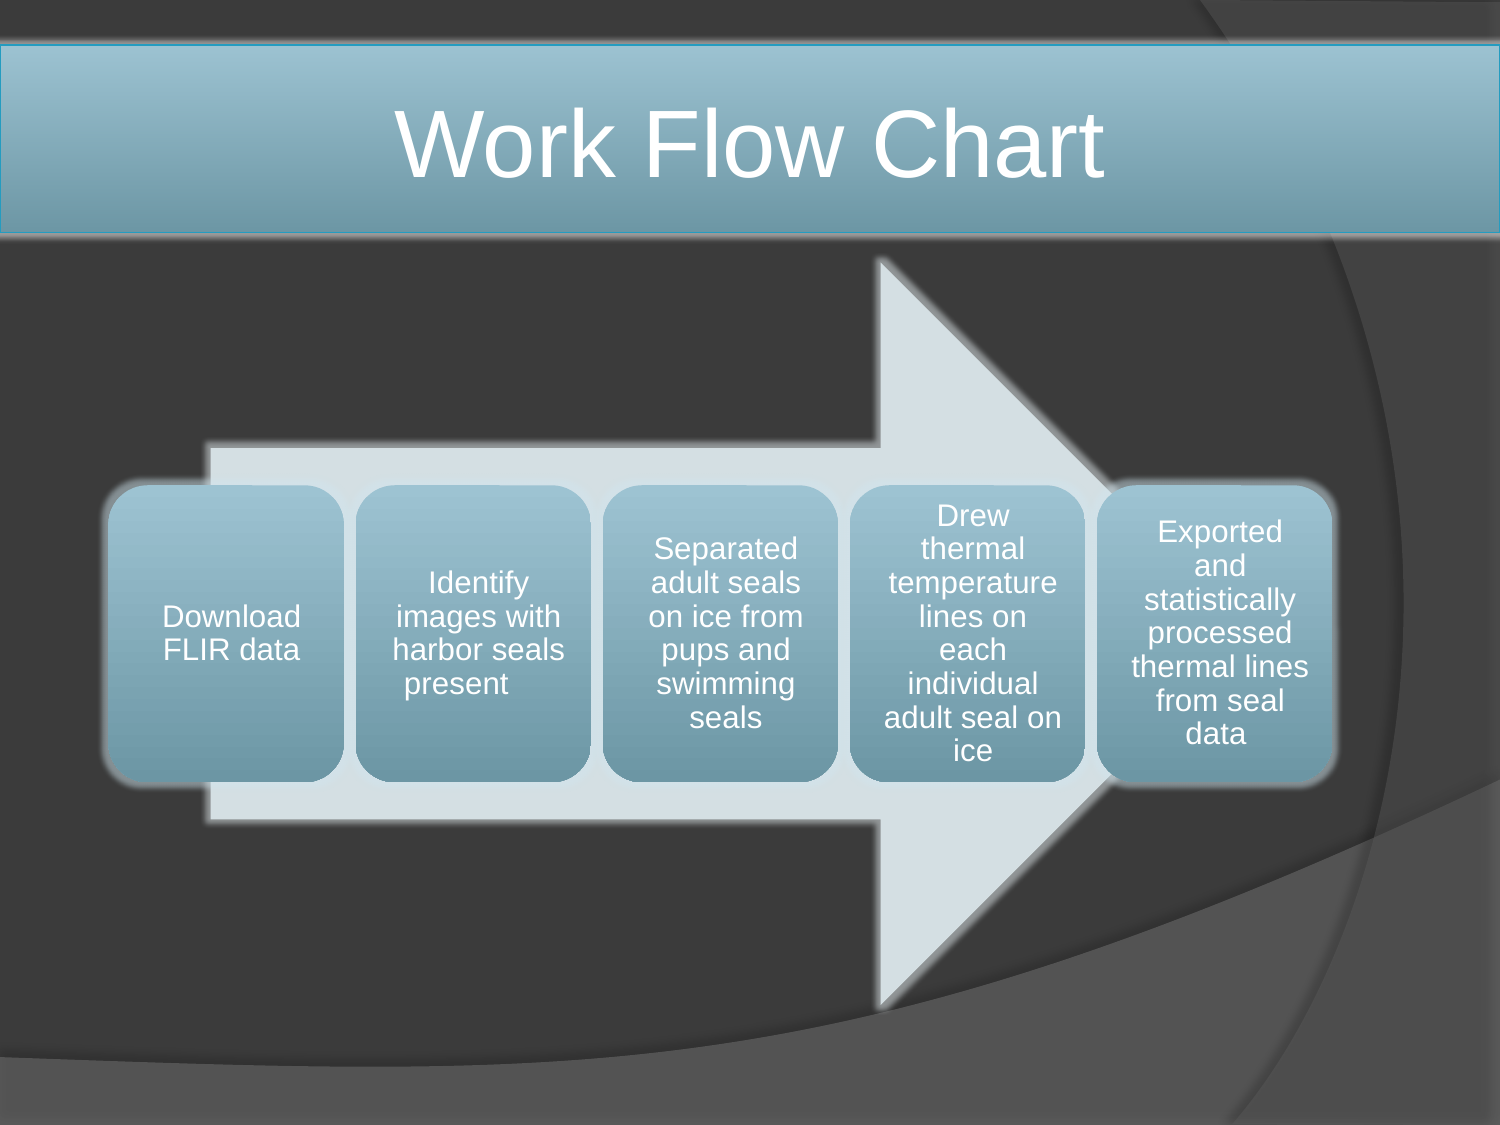

Work Flow Chart
Download FLIR data
Identify images with harbor seals present
Separated adult seals on ice from pups and swimming seals
Drew thermal temperature lines on each individual adult seal on ice
Exported and statistically processed thermal lines from seal data